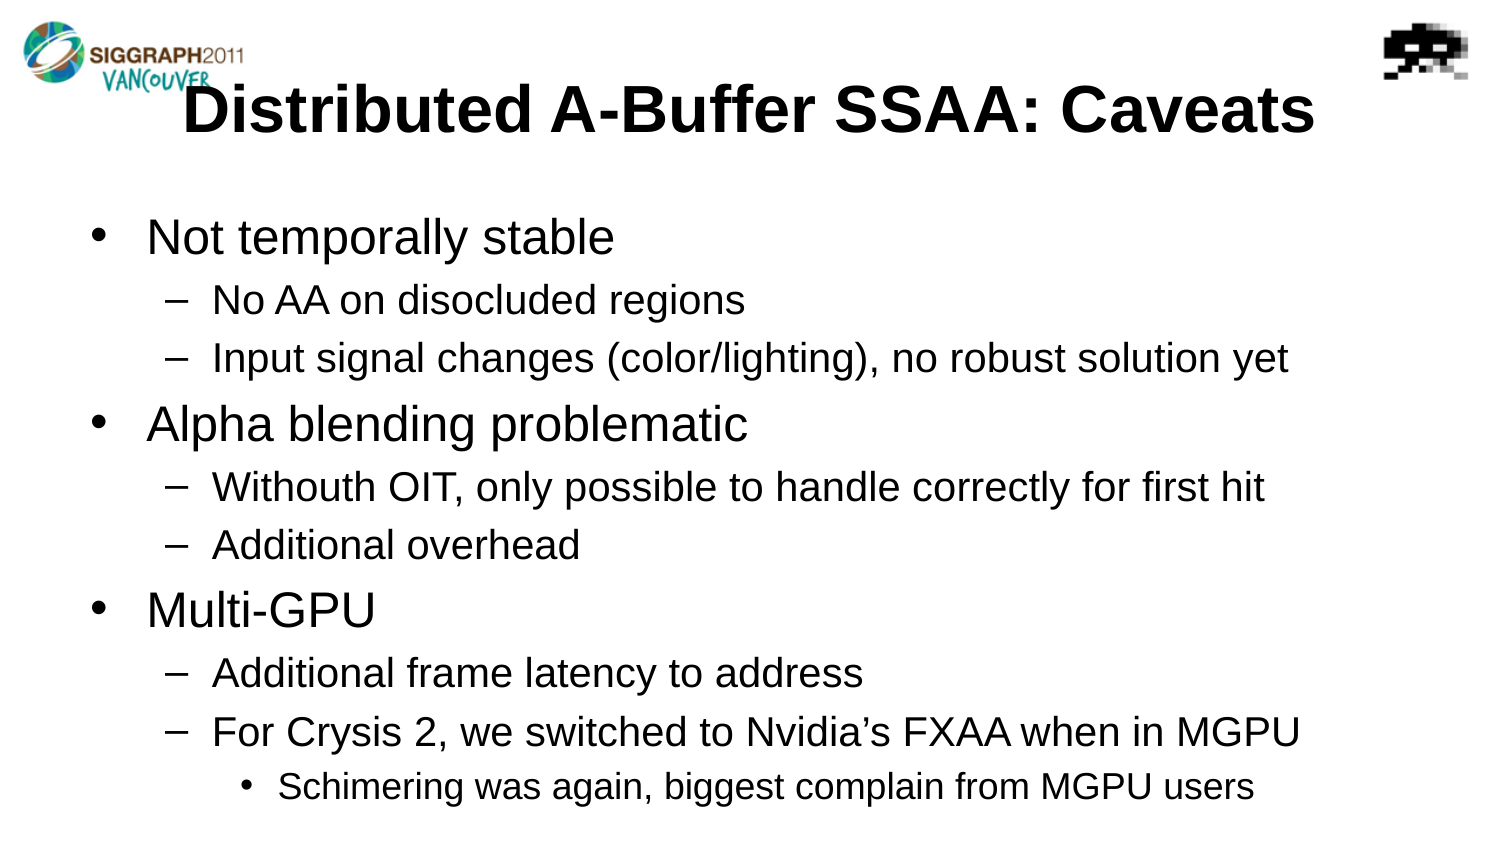

# Distributed A-Buffer SSAA: Caveats
Not temporally stable
No AA on disocluded regions
Input signal changes (color/lighting), no robust solution yet
Alpha blending problematic
Withouth OIT, only possible to handle correctly for first hit
Additional overhead
Multi-GPU
Additional frame latency to address
For Crysis 2, we switched to Nvidia’s FXAA when in MGPU
Schimering was again, biggest complain from MGPU users